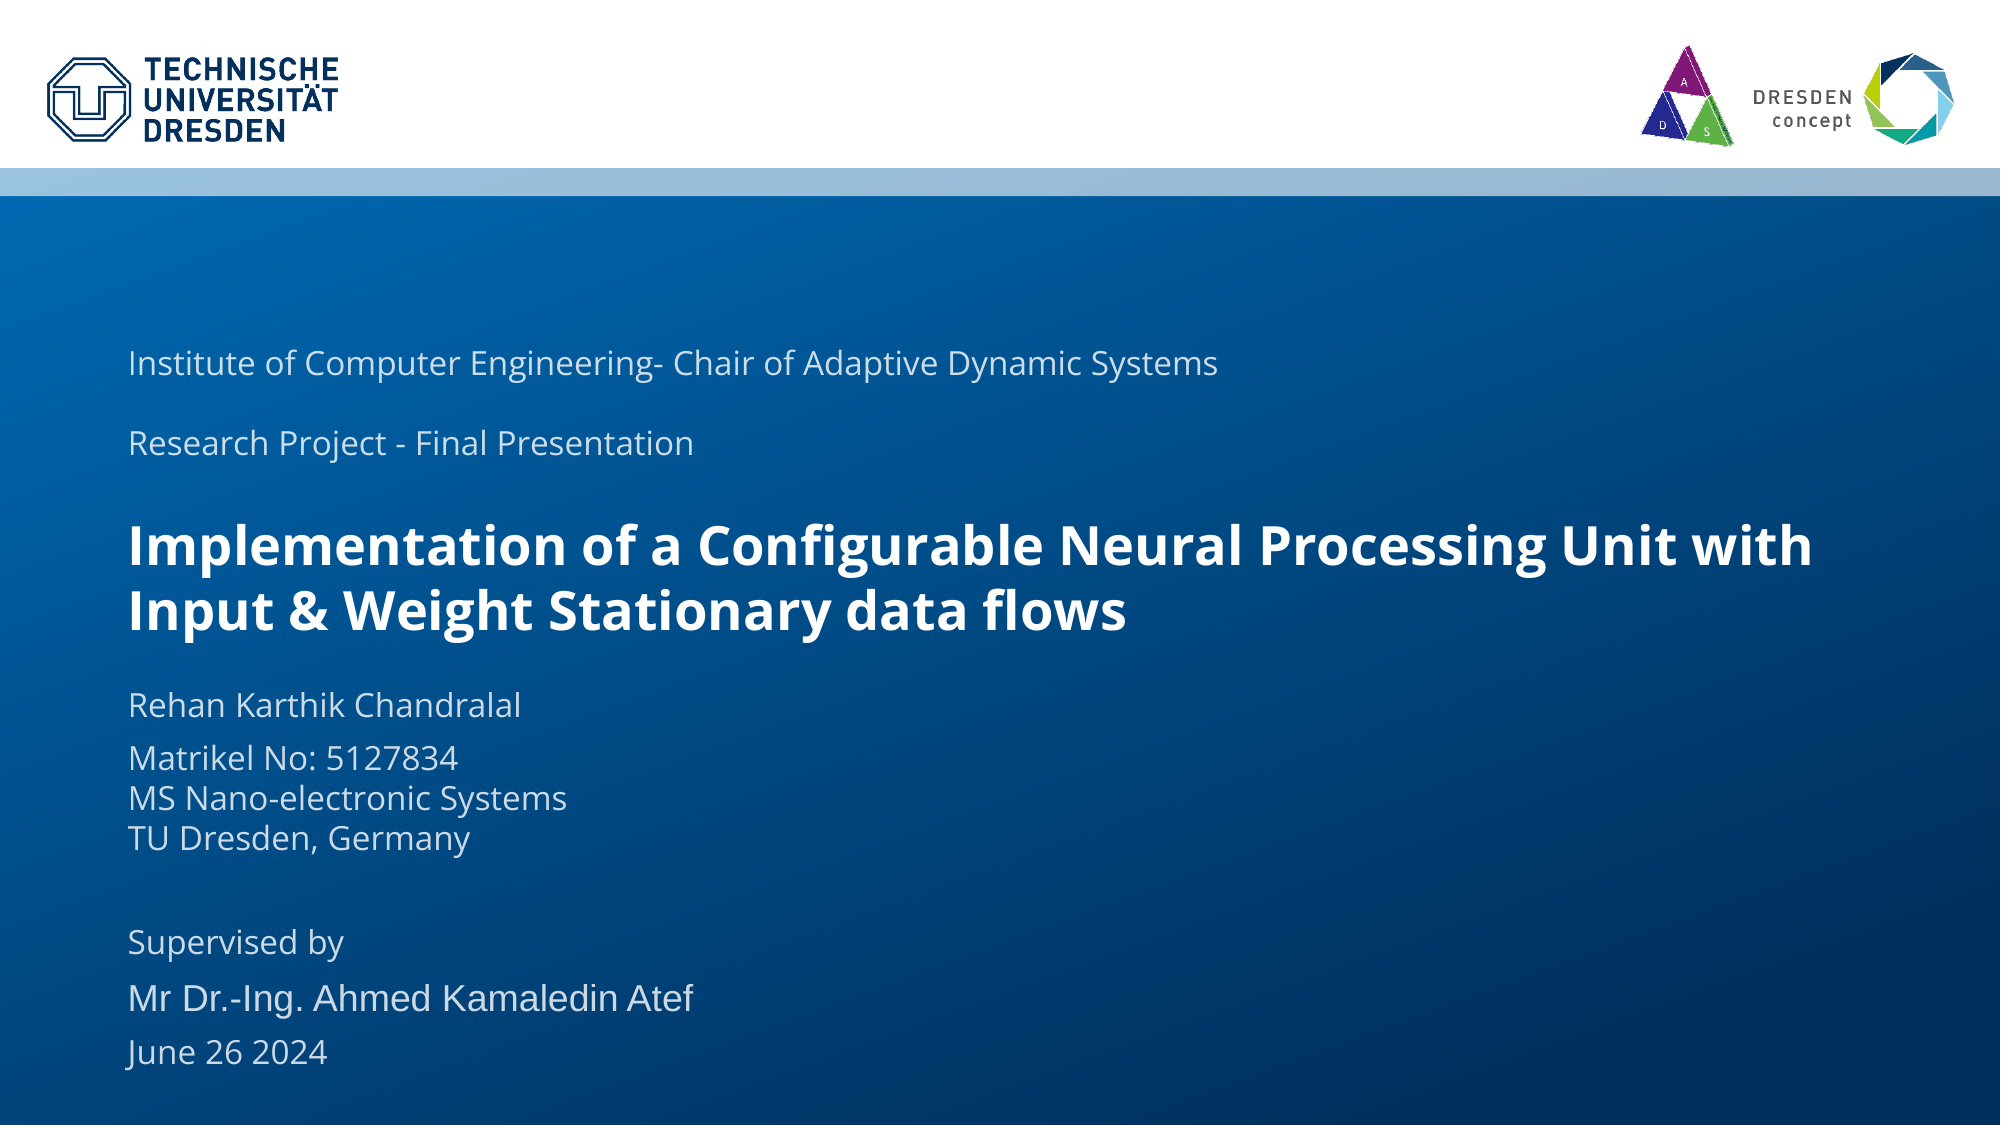

Institute of Computer Engineering- Chair of Adaptive Dynamic Systems

Research Project - Final Presentation
# Implementation of a Configurable Neural Processing Unit with Input & Weight Stationary data flows
Rehan Karthik Chandralal
Matrikel No: 5127834
MS Nano-electronic Systems
TU Dresden, Germany

Supervised by
Mr Dr.-Ing. Ahmed Kamaledin Atef
June 26 2024